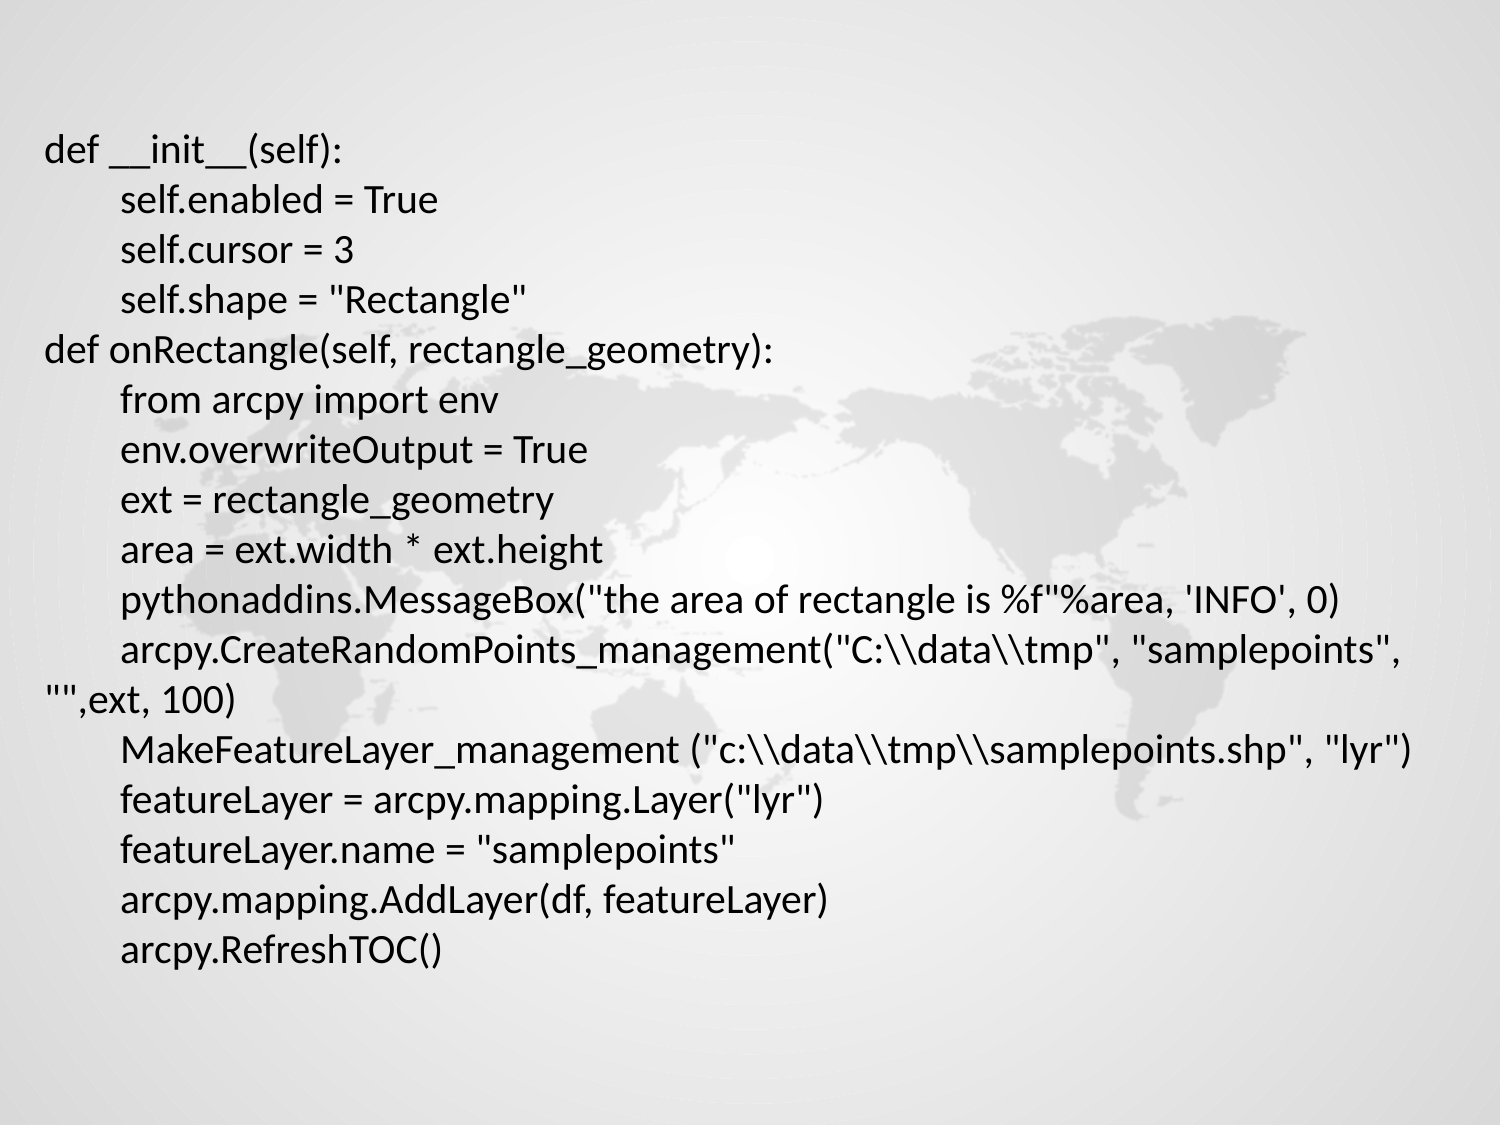

def __init__(self):
        self.enabled = True
        self.cursor = 3
        self.shape = "Rectangle"
def onRectangle(self, rectangle_geometry):
        from arcpy import env
        env.overwriteOutput = True
        ext = rectangle_geometry
        area = ext.width * ext.height
        pythonaddins.MessageBox("the area of rectangle is %f"%area, 'INFO', 0)
        arcpy.CreateRandomPoints_management("C:\\data\\tmp", "samplepoints", "",ext, 100)
        MakeFeatureLayer_management ("c:\\data\\tmp\\samplepoints.shp", "lyr")
        featureLayer = arcpy.mapping.Layer("lyr")
        featureLayer.name = "samplepoints"
        arcpy.mapping.AddLayer(df, featureLayer)
        arcpy.RefreshTOC()